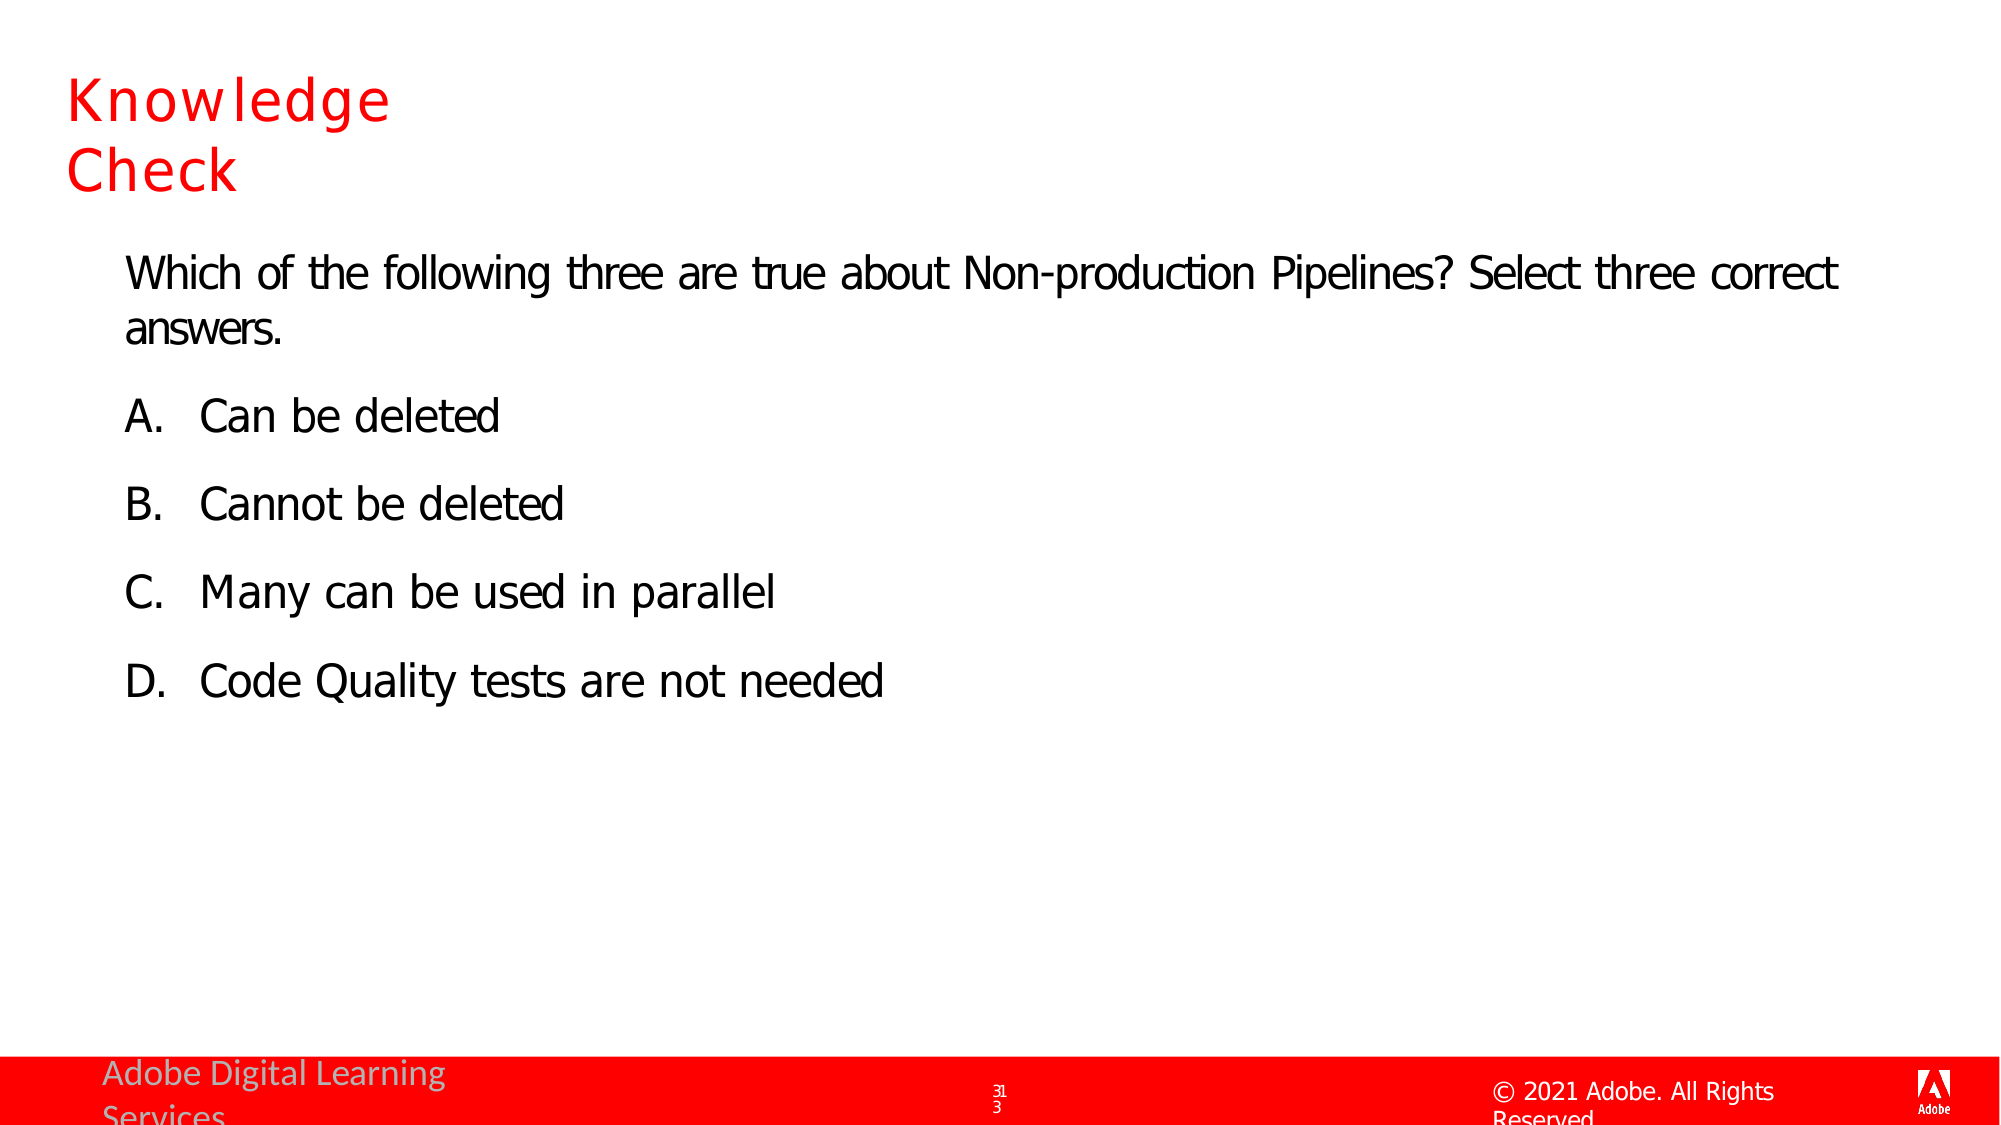

# Knowledge Check
Which of the following three are true about Non-production Pipelines? Select three correct answers.
Can be deleted
Cannot be deleted
Many can be used in parallel
Code Quality tests are not needed
Adobe Digital Learning Services
© 2021 Adobe. All Rights Reserved
313